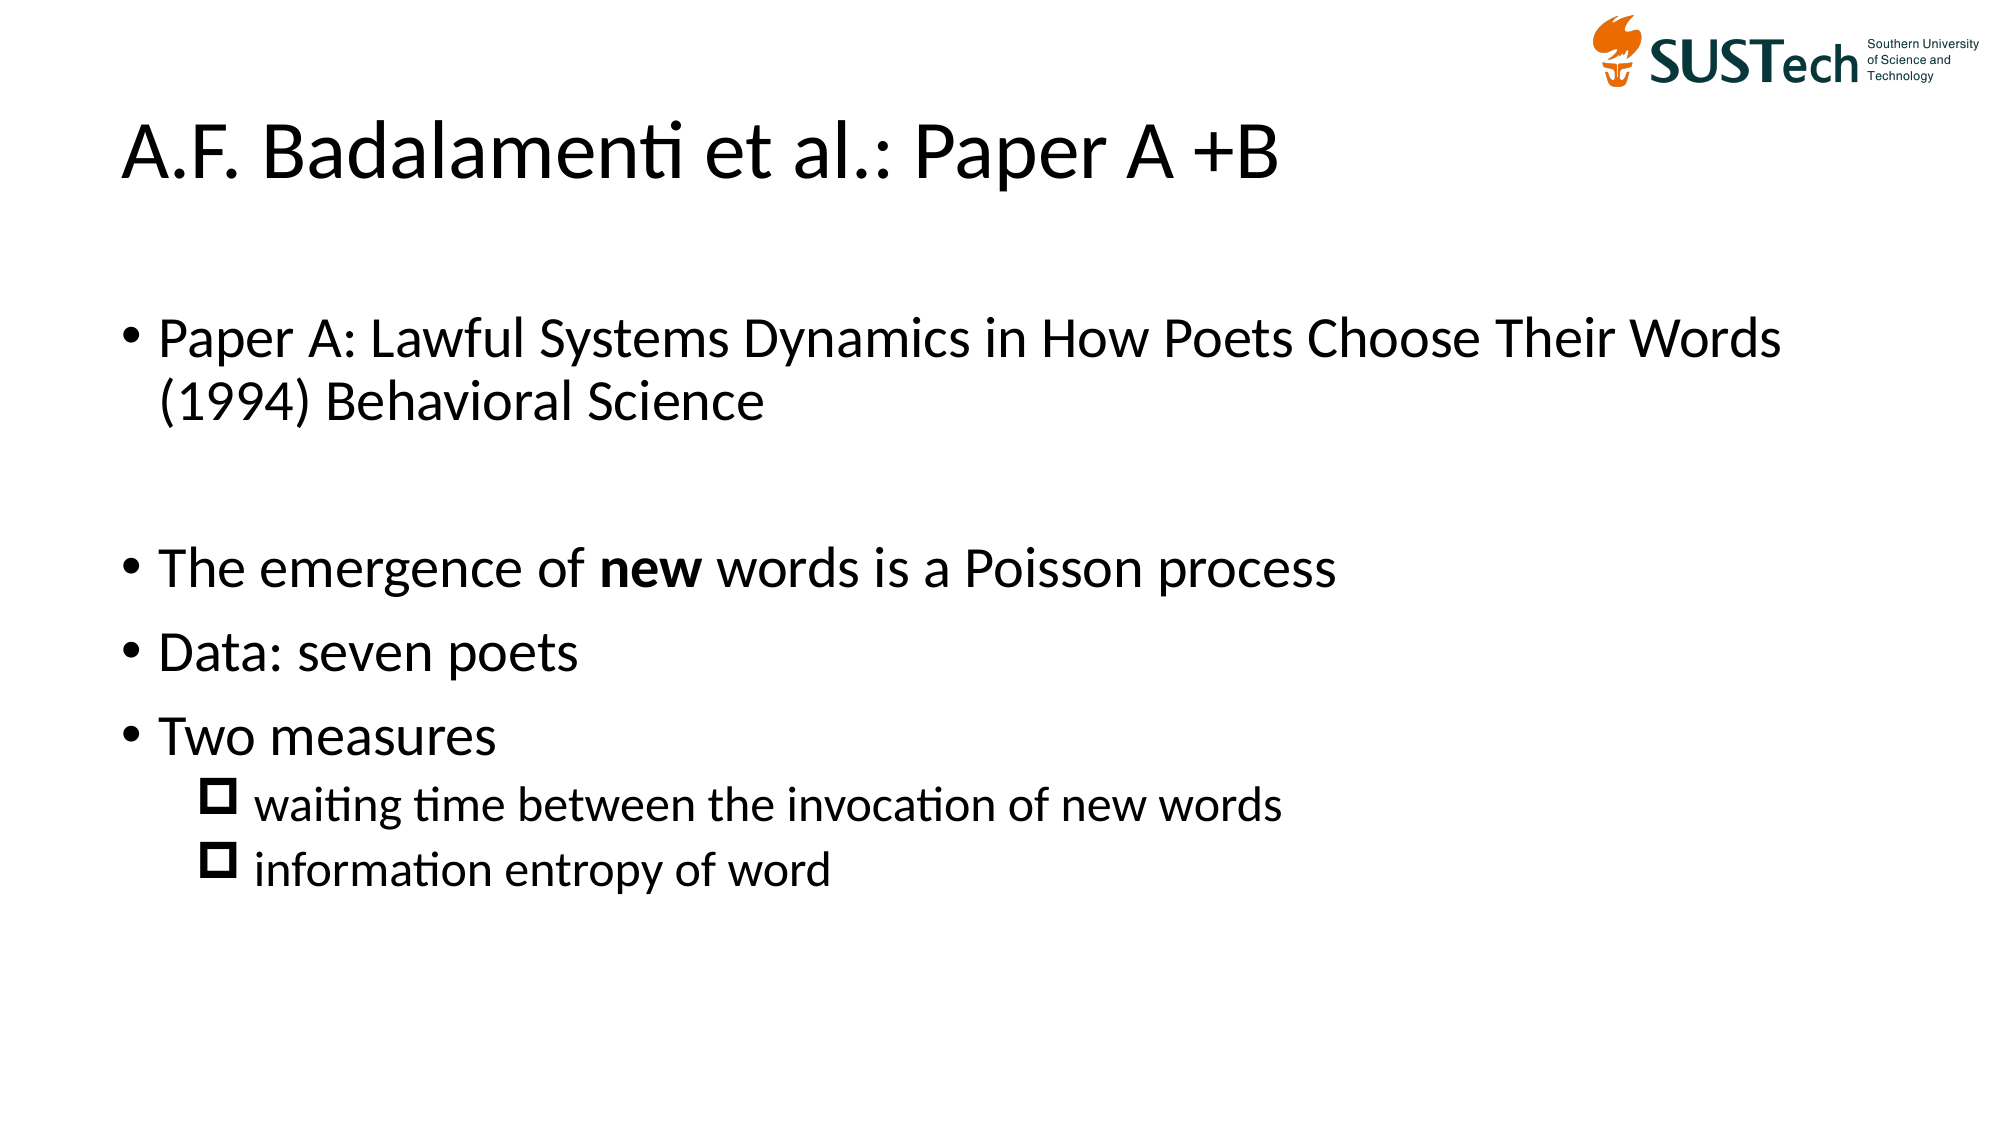

# A.F. Badalamenti et al.: Paper A +B
Paper A: Lawful Systems Dynamics in How Poets Choose Their Words (1994) Behavioral Science

The emergence of new words is a Poisson process
Data: seven poets
Two measures
 waiting time between the invocation of new words
 information entropy of word